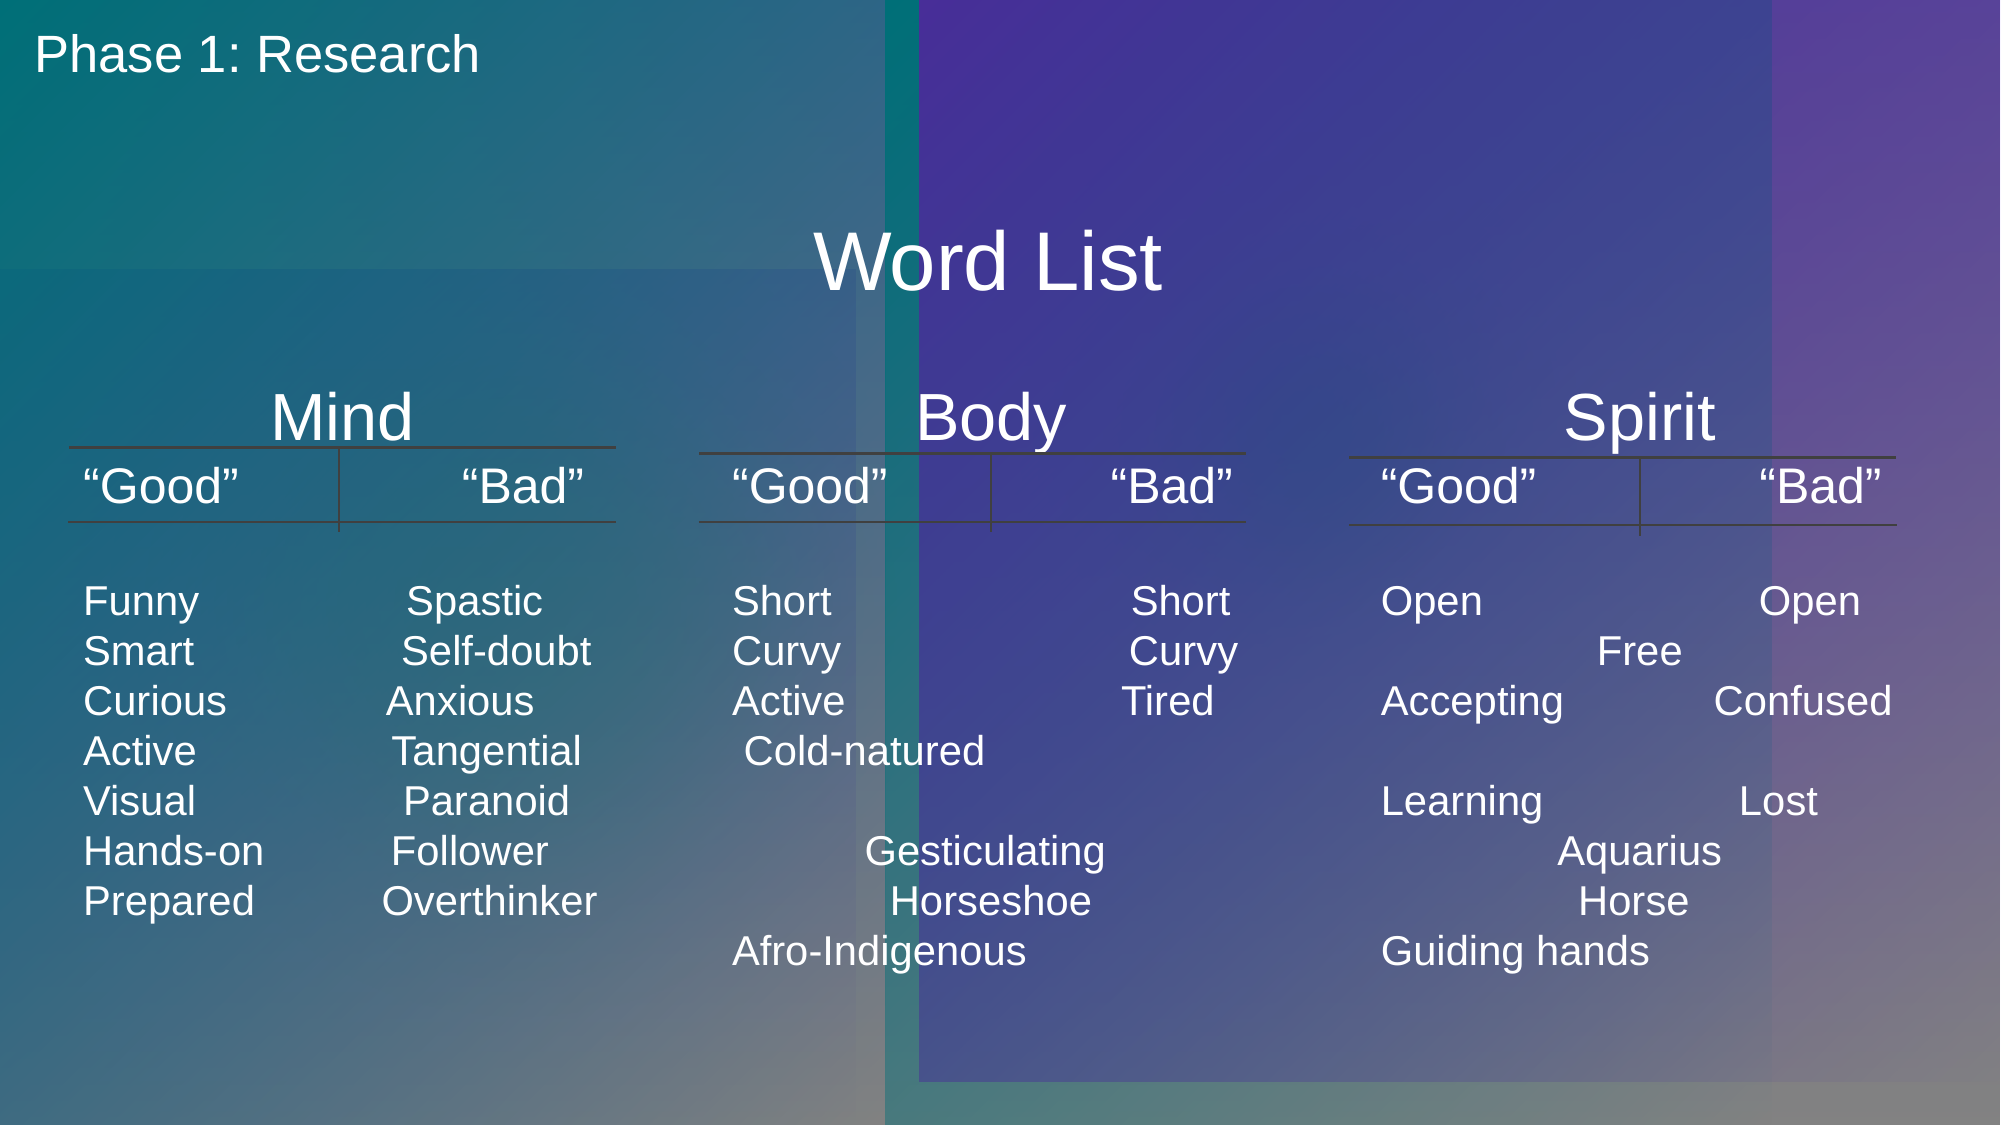

# Phase 1: Research
Word List
Mind
“Good”                “Bad”

Funny                  Spastic
Smart                  Self-doubt
Curious              Anxious
Active                 Tangential
Visual                  Paranoid
Hands-on           Follower
Prepared           Overthinker

Body
“Good”                “Bad”

Short                          Short
Curvy                         Curvy
Active                        Tired
 Cold-natured
Gesticulating
Horseshoe
Afro-Indigenous

Spirit
“Good”                “Bad”

Open                        Open
Free
Accepting             Confused
Learning                 Lost
Aquarius
Horse
Guiding hands